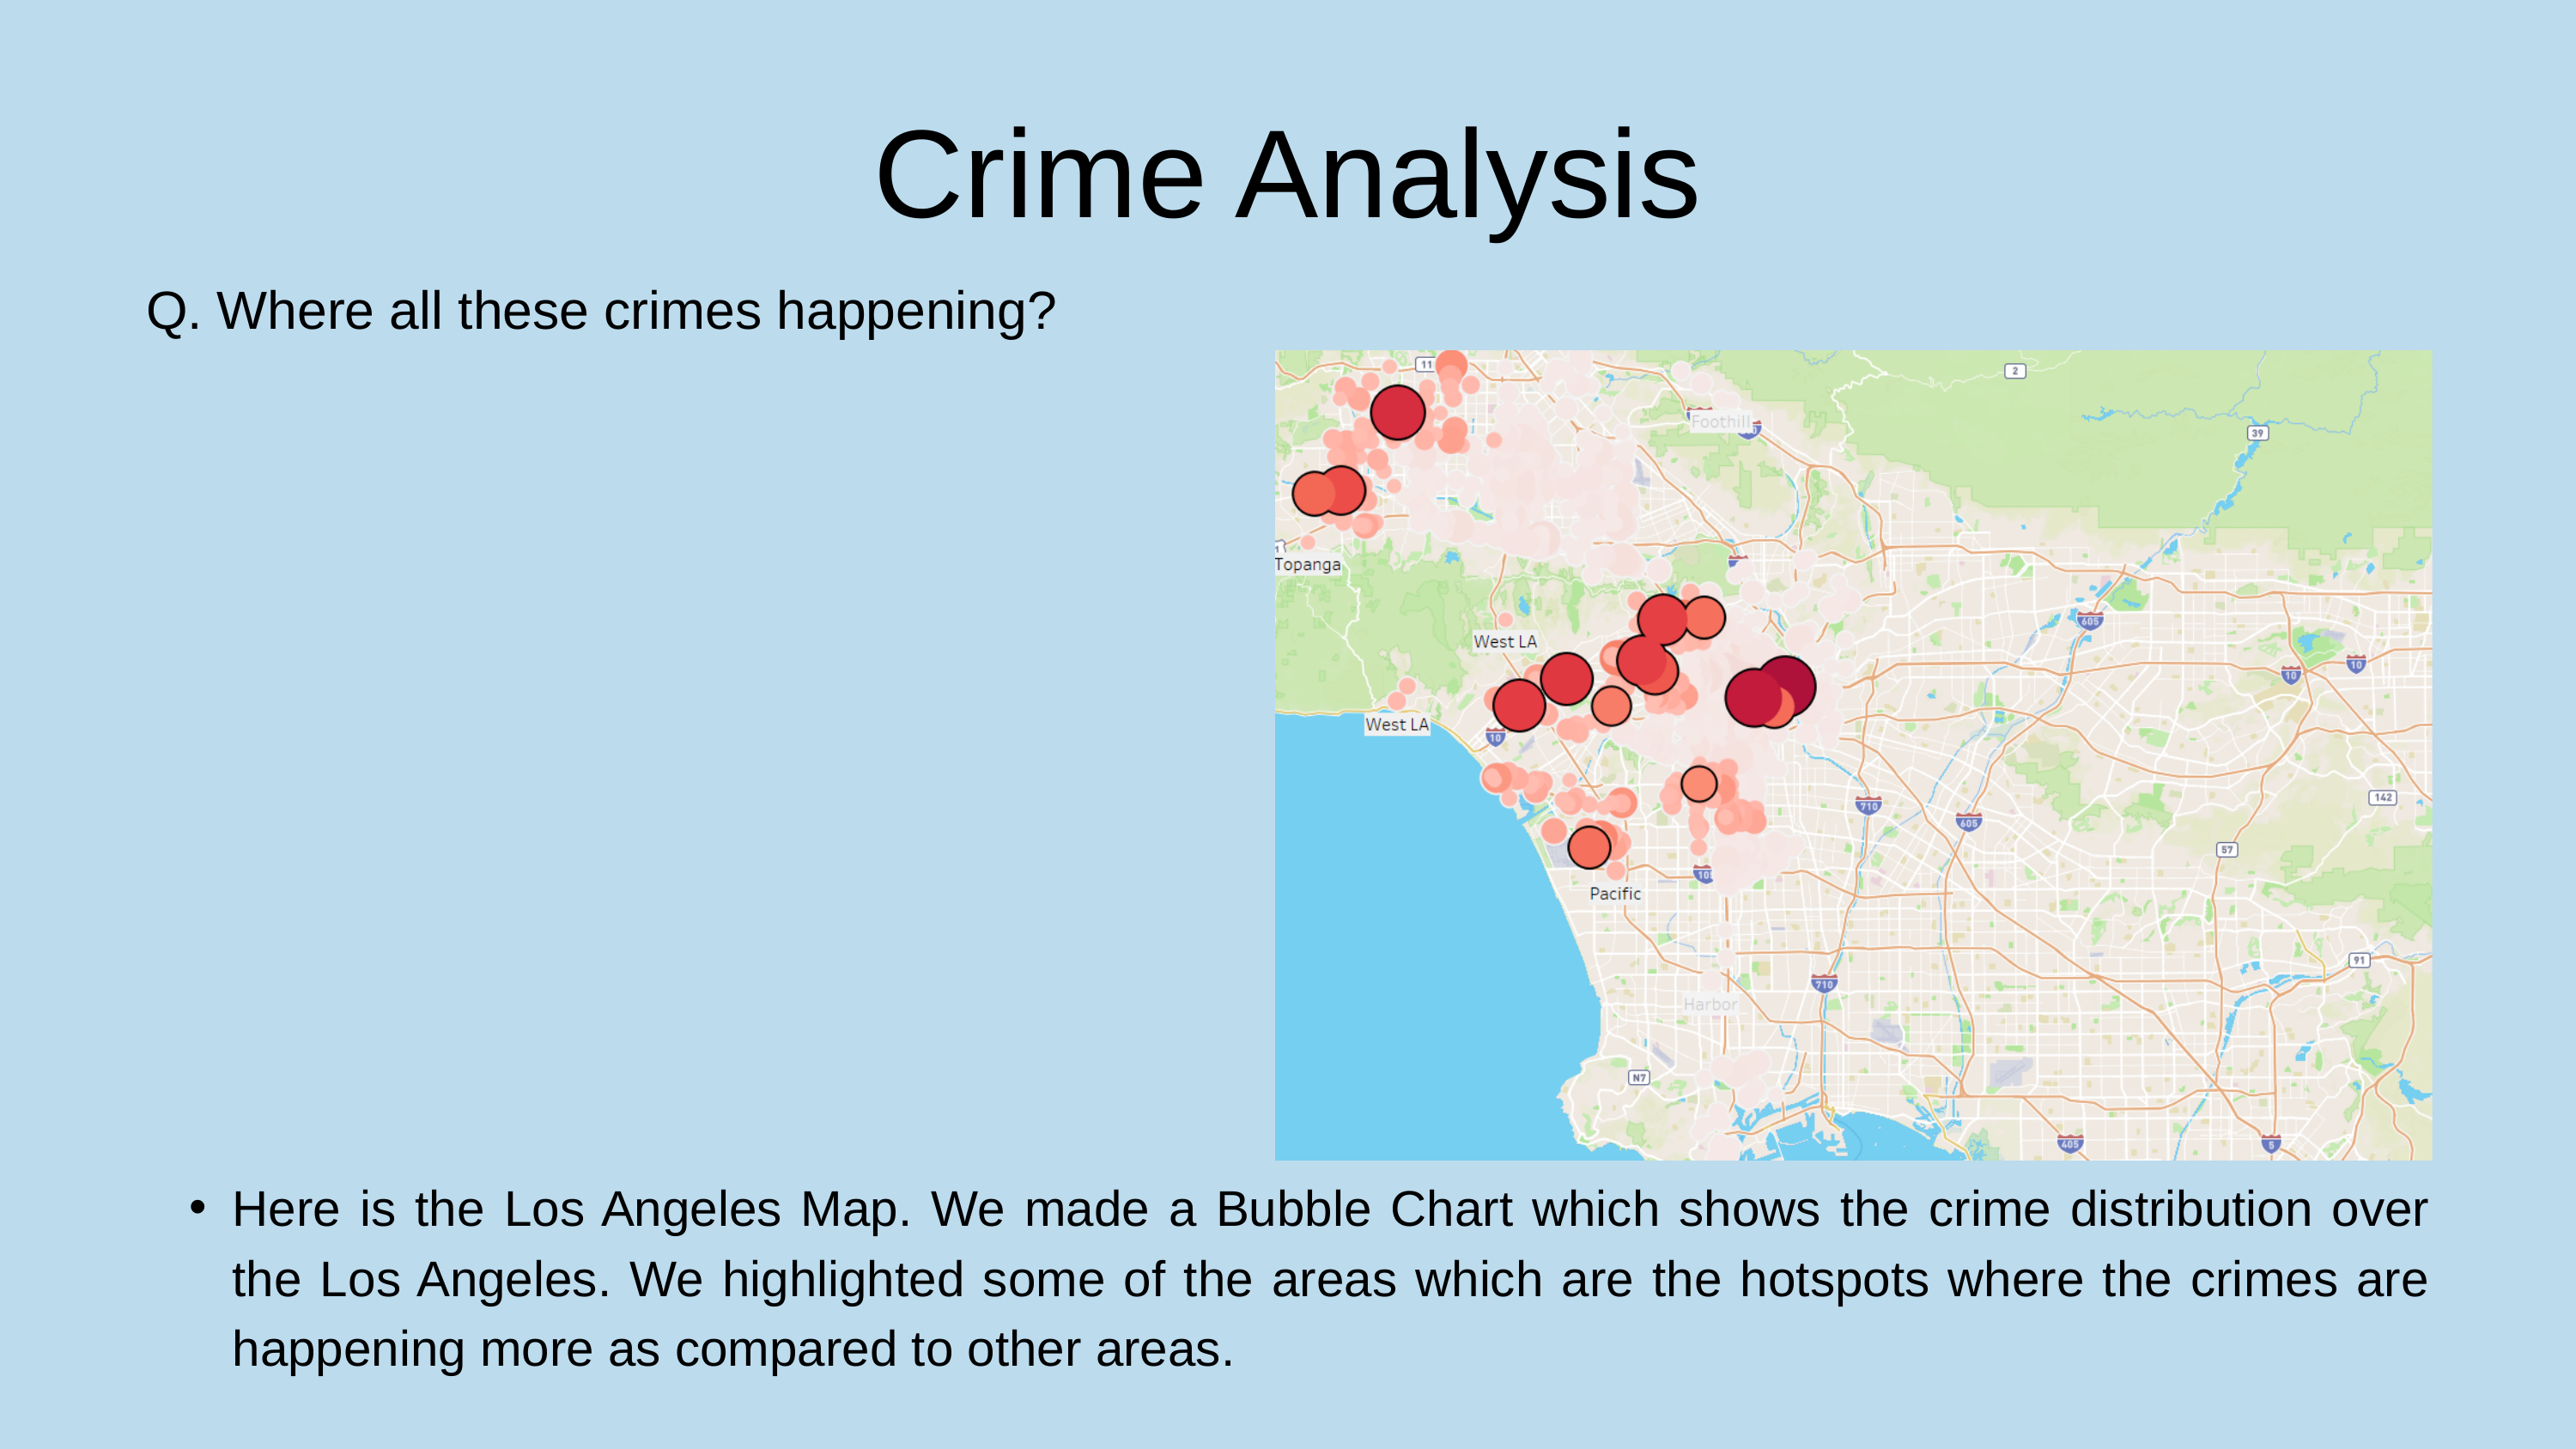

Crime Analysis
Q. Where all these crimes happening?

Here is the Los Angeles Map. We made a Bubble Chart which shows the crime distribution over the Los Angeles. We highlighted some of the areas which are the hotspots where the crimes are happening more as compared to other areas.